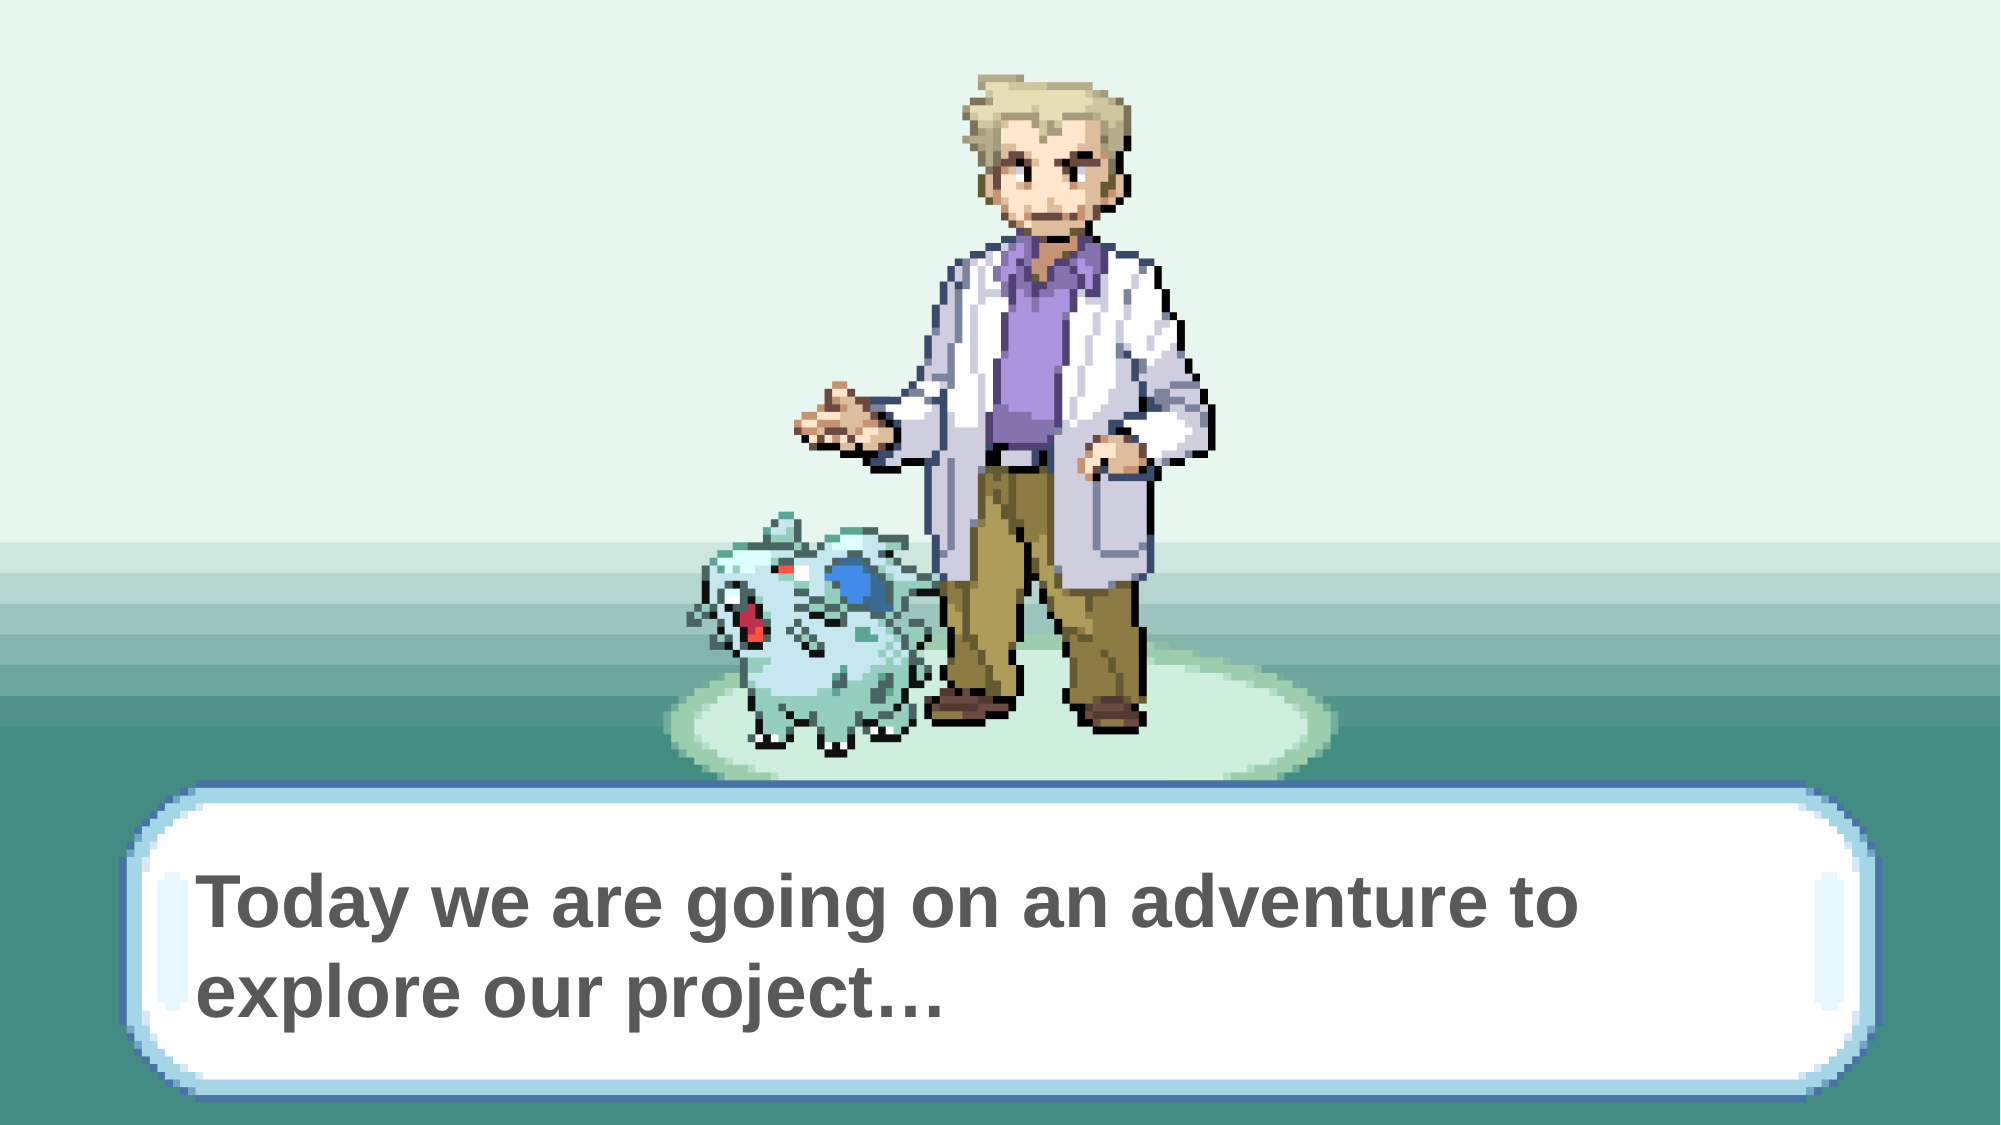

Today we are going on an adventure to explore our project…